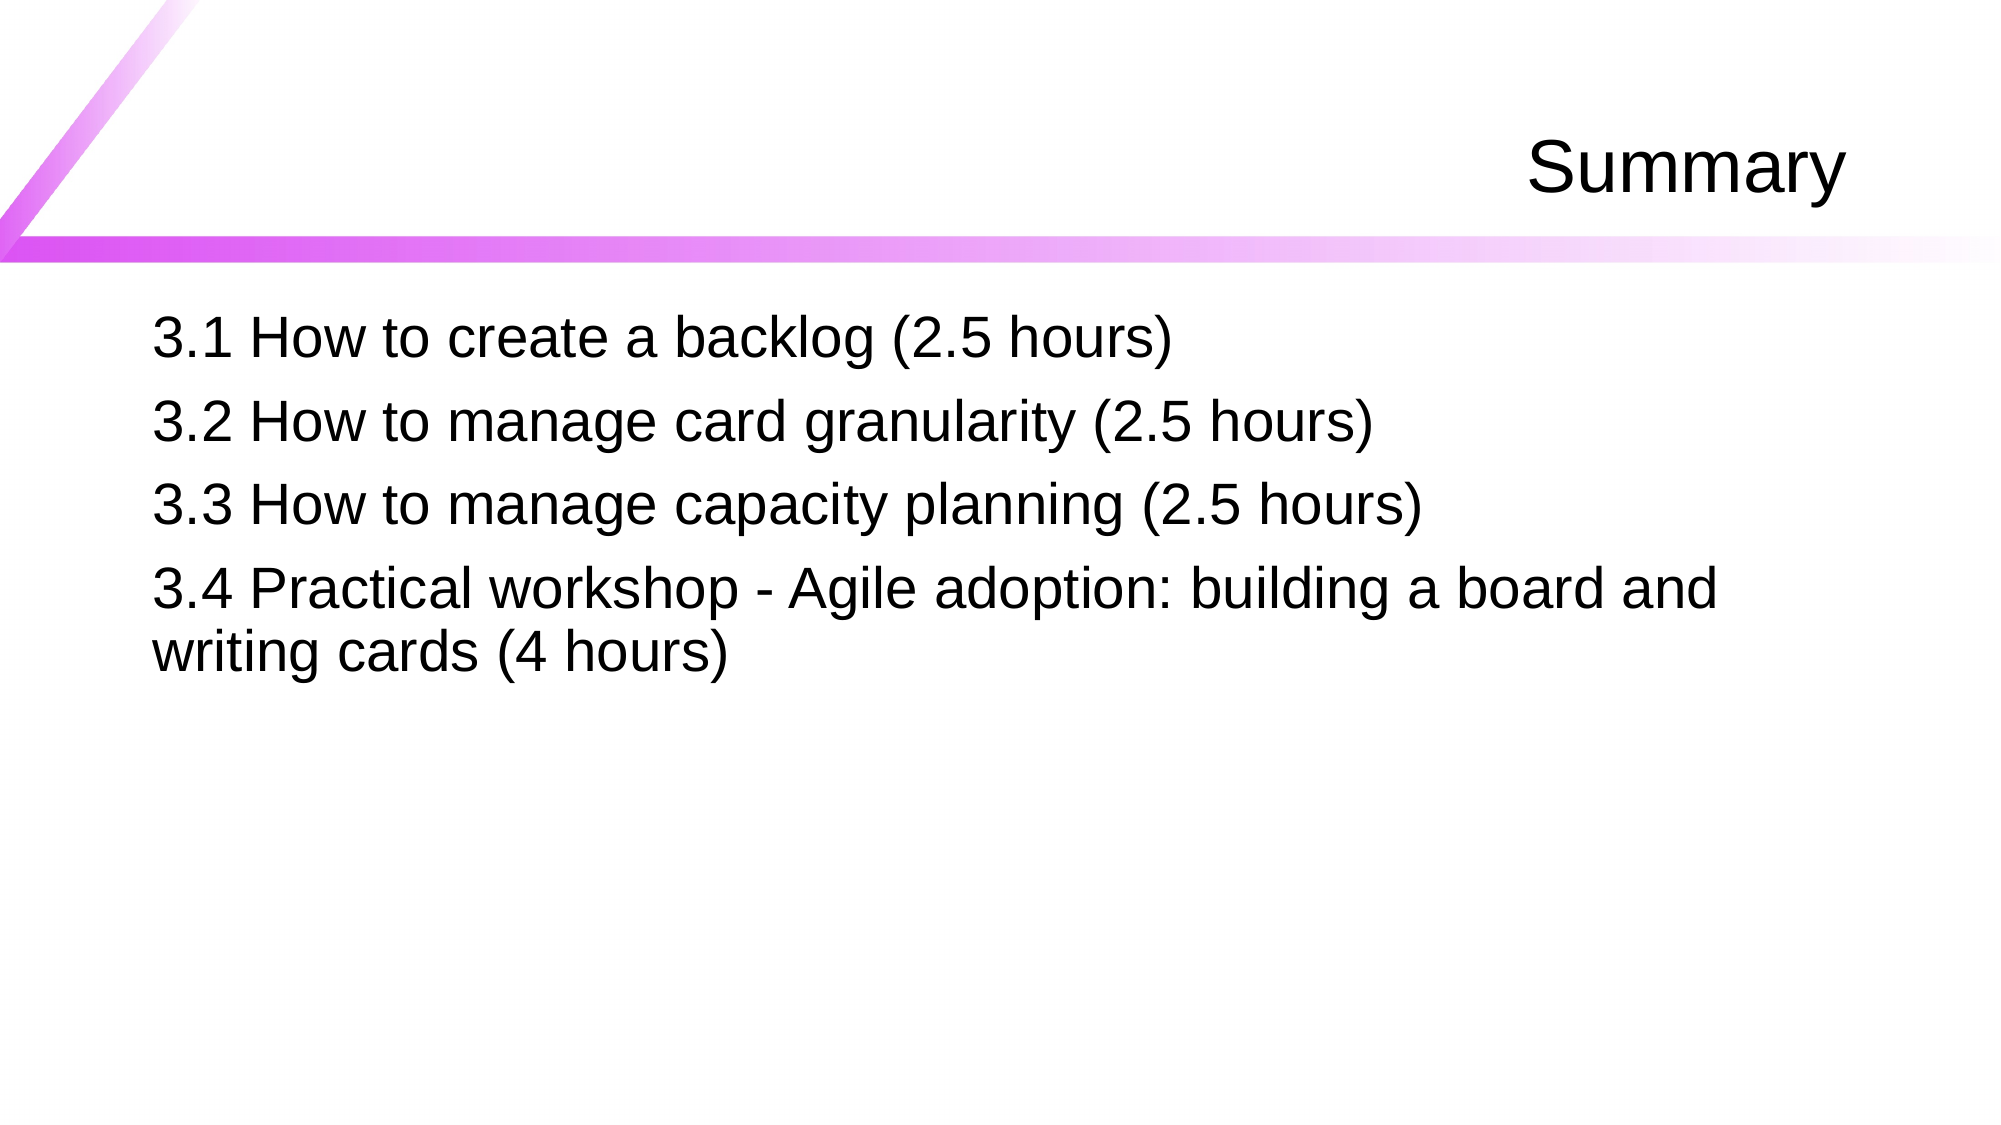

# Summary
3.1 How to create a backlog (2.5 hours)
3.2 How to manage card granularity (2.5 hours)
3.3 How to manage capacity planning (2.5 hours)
3.4 Practical workshop - Agile adoption: building a board and writing cards (4 hours)